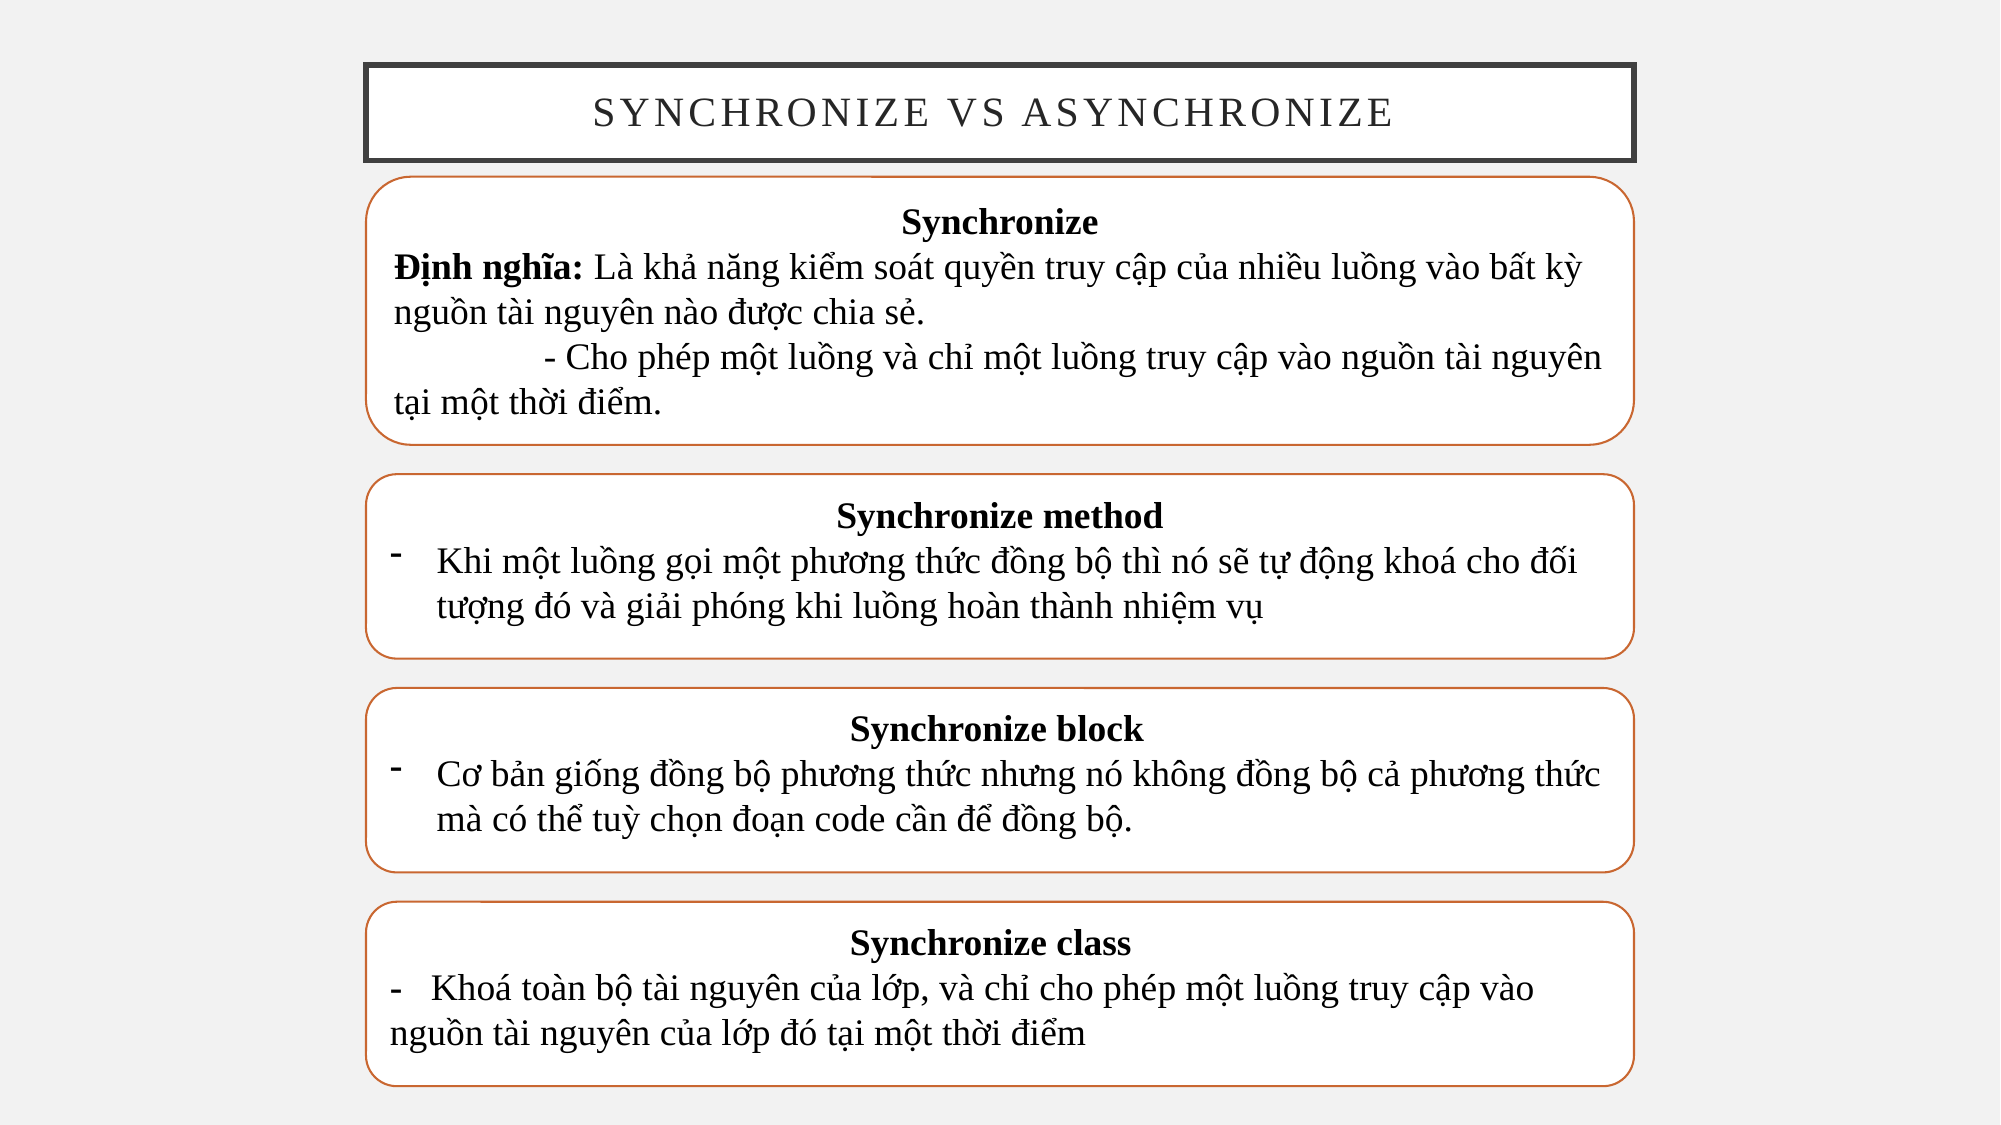

Synchronize vs aSynchronize
Synchronize
Định nghĩa: Là khả năng kiểm soát quyền truy cập của nhiều luồng vào bất kỳ nguồn tài nguyên nào được chia sẻ.
	- Cho phép một luồng và chỉ một luồng truy cập vào nguồn tài nguyên tại một thời điểm.
Synchronize method
Khi một luồng gọi một phương thức đồng bộ thì nó sẽ tự động khoá cho đối tượng đó và giải phóng khi luồng hoàn thành nhiệm vụ

Synchronize block
Cơ bản giống đồng bộ phương thức nhưng nó không đồng bộ cả phương thức mà có thể tuỳ chọn đoạn code cần để đồng bộ.

Synchronize class
-   Khoá toàn bộ tài nguyên của lớp, và chỉ cho phép một luồng truy cập vào nguồn tài nguyên của lớp đó tại một thời điểm